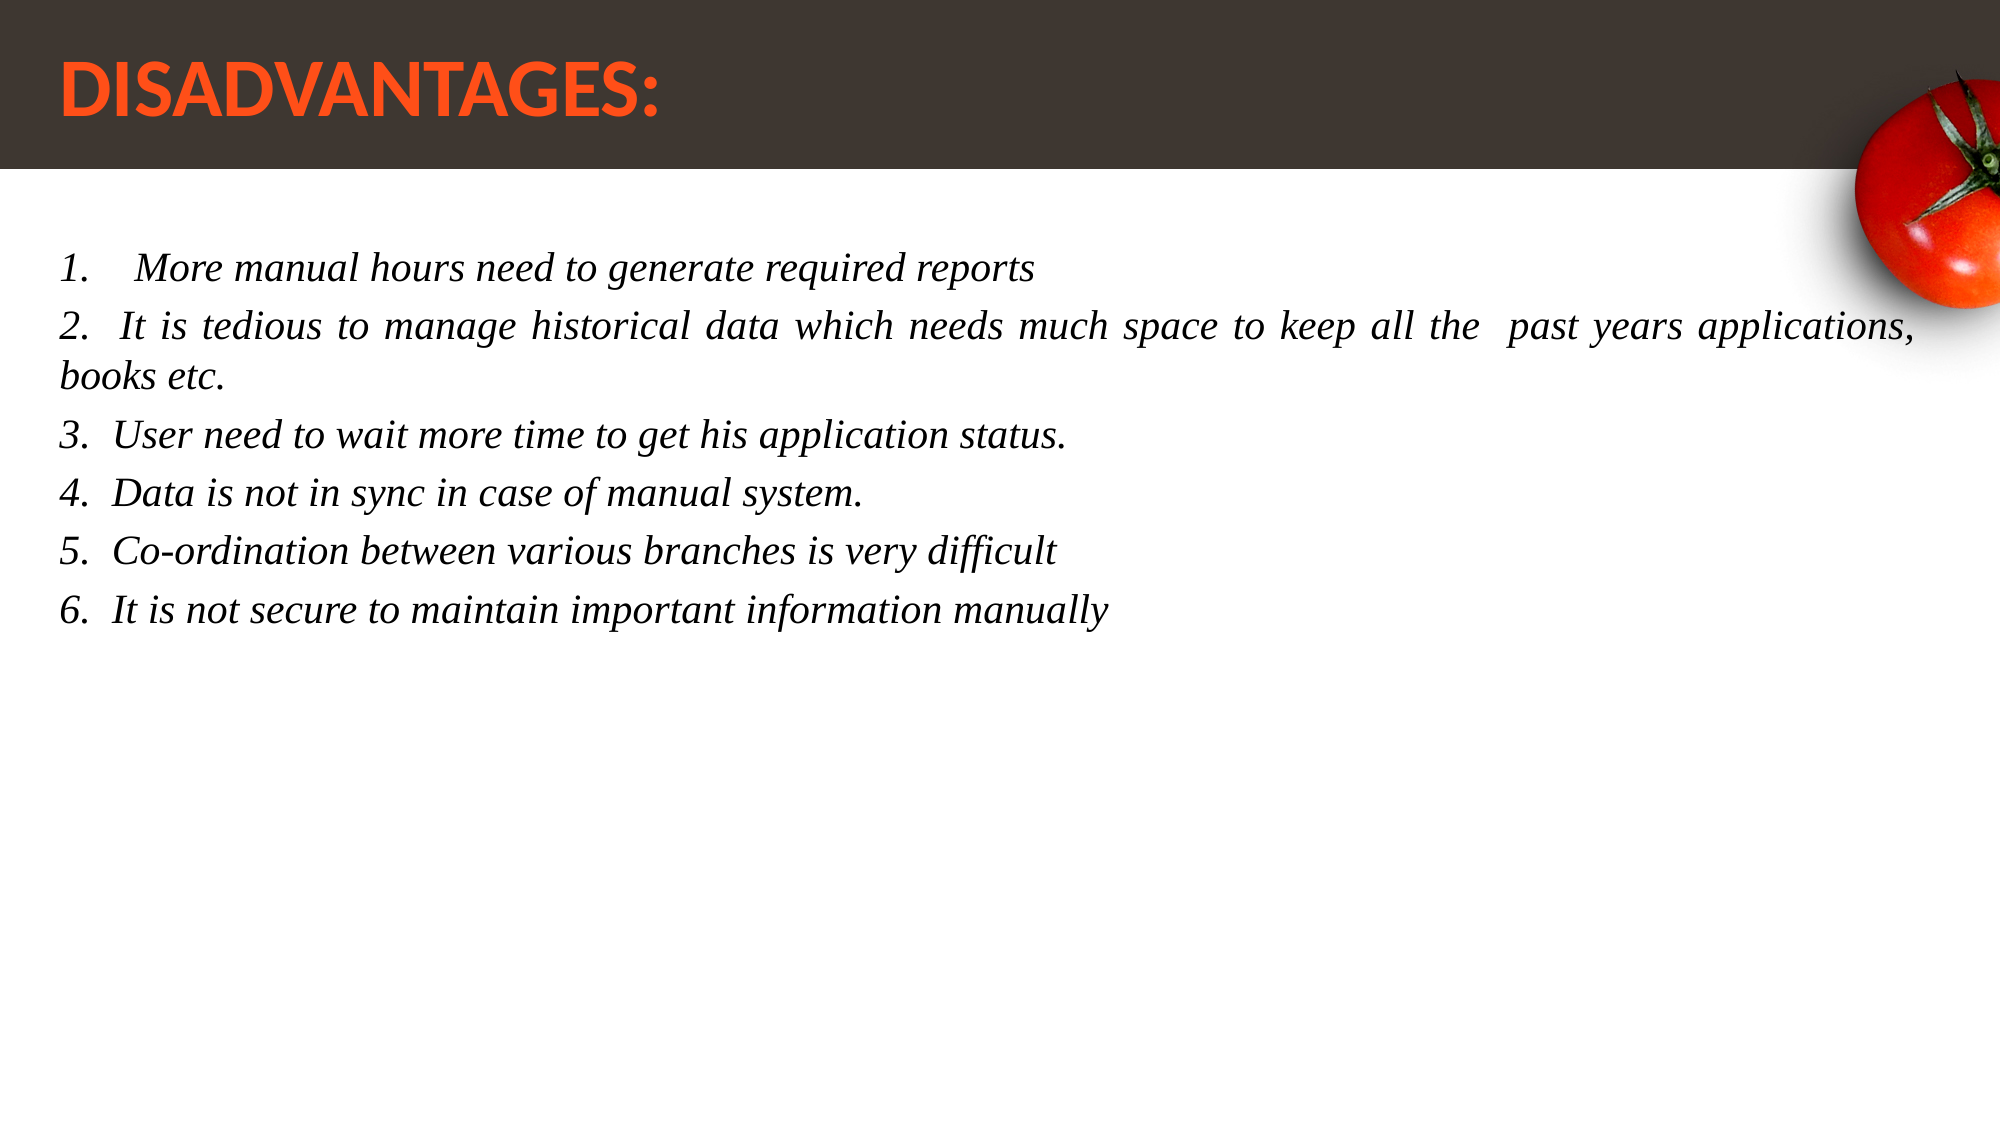

# DISADVANTAGES:
More manual hours need to generate required reports
2.  It is tedious to manage historical data which needs much space to keep all the  past years applications, books etc.
3.  User need to wait more time to get his application status.
4.  Data is not in sync in case of manual system.
5.  Co-ordination between various branches is very difficult
6.  It is not secure to maintain important information manually